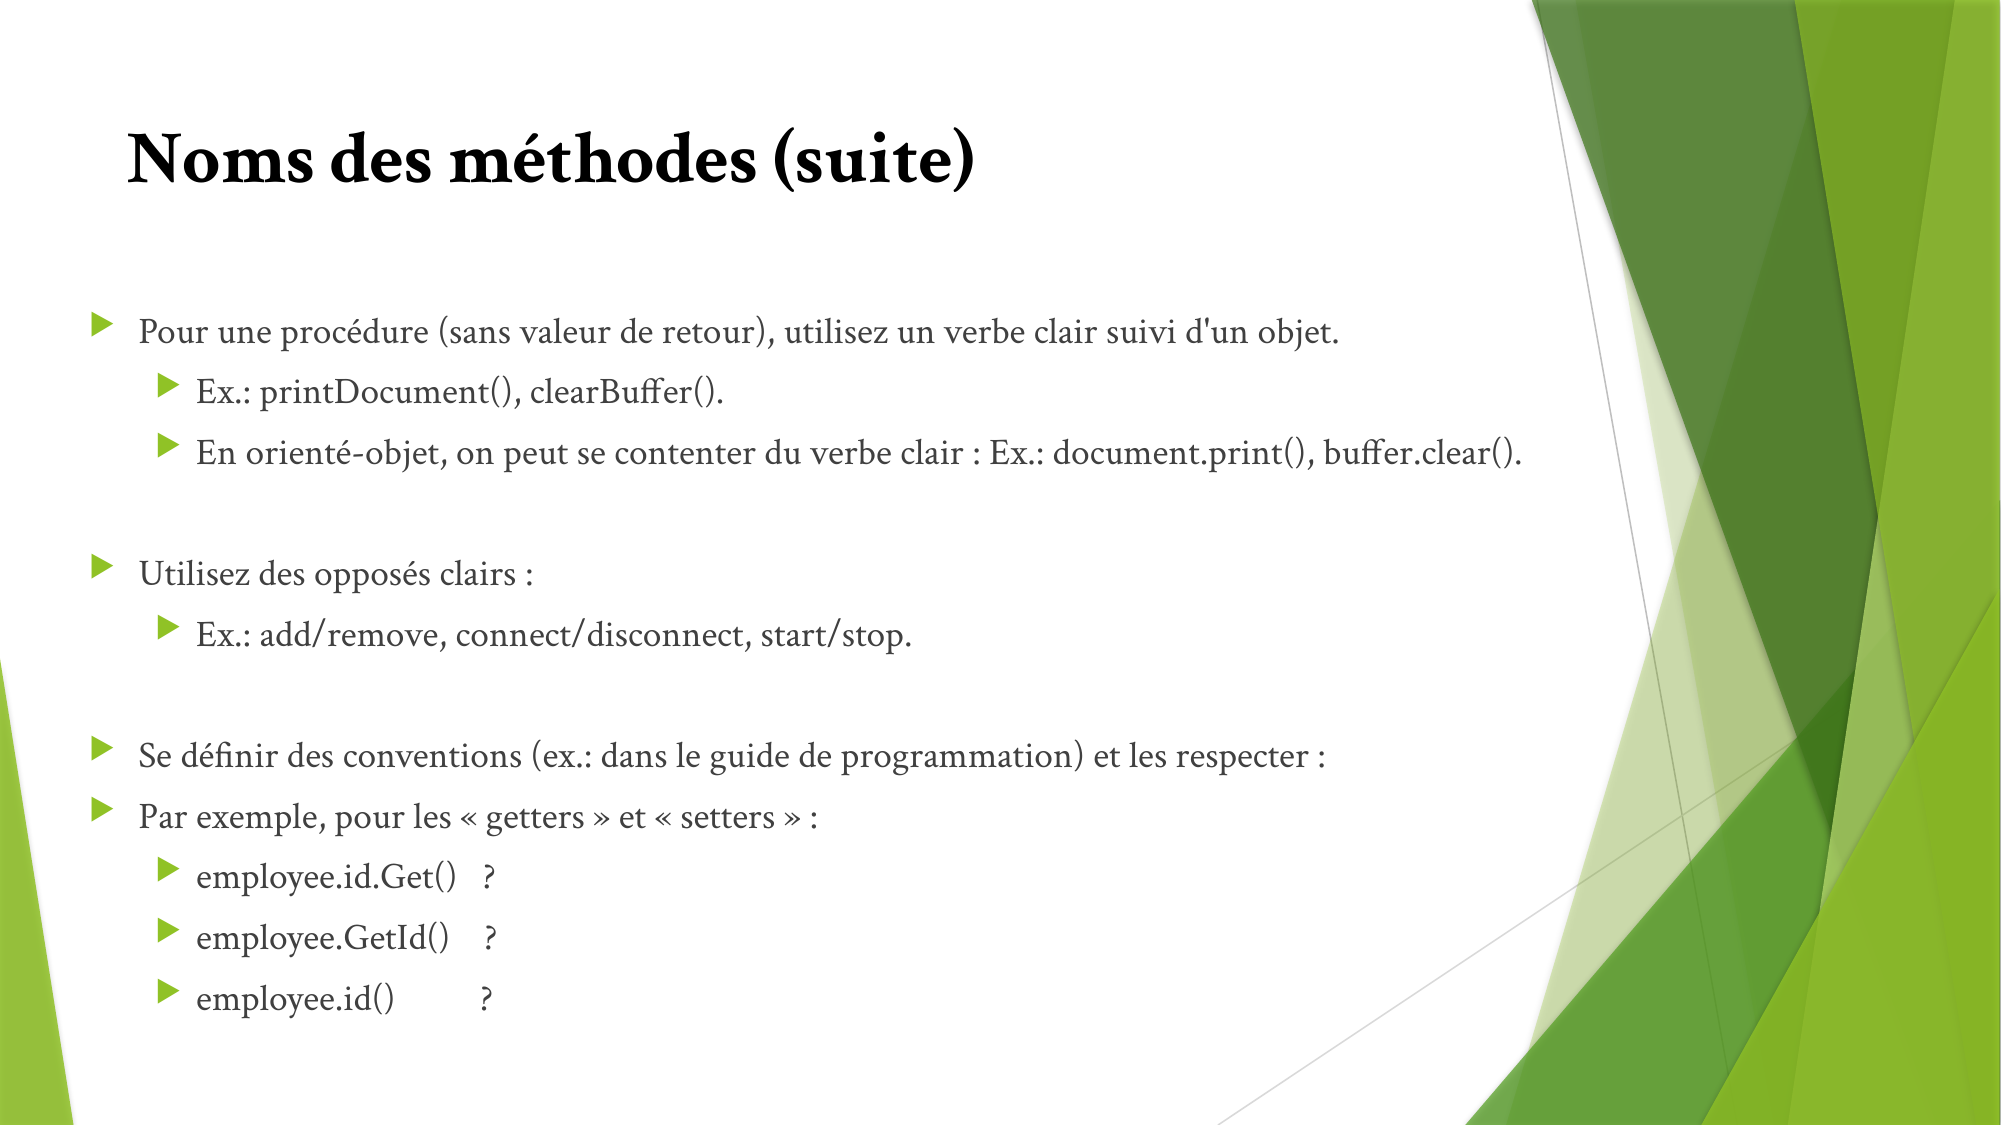

# Noms des méthodes (suite)
Pour une procédure (sans valeur de retour), utilisez un verbe clair suivi d'un objet.
Ex.: printDocument(), clearBuffer().
En orienté-objet, on peut se contenter du verbe clair : Ex.: document.print(), buffer.clear().

Utilisez des opposés clairs :
Ex.: add/remove, connect/disconnect, start/stop.

Se définir des conventions (ex.: dans le guide de programmation) et les respecter :
Par exemple, pour les « getters » et « setters » :
employee.id.Get()   ?
employee.GetId()    ?
employee.id()          ?